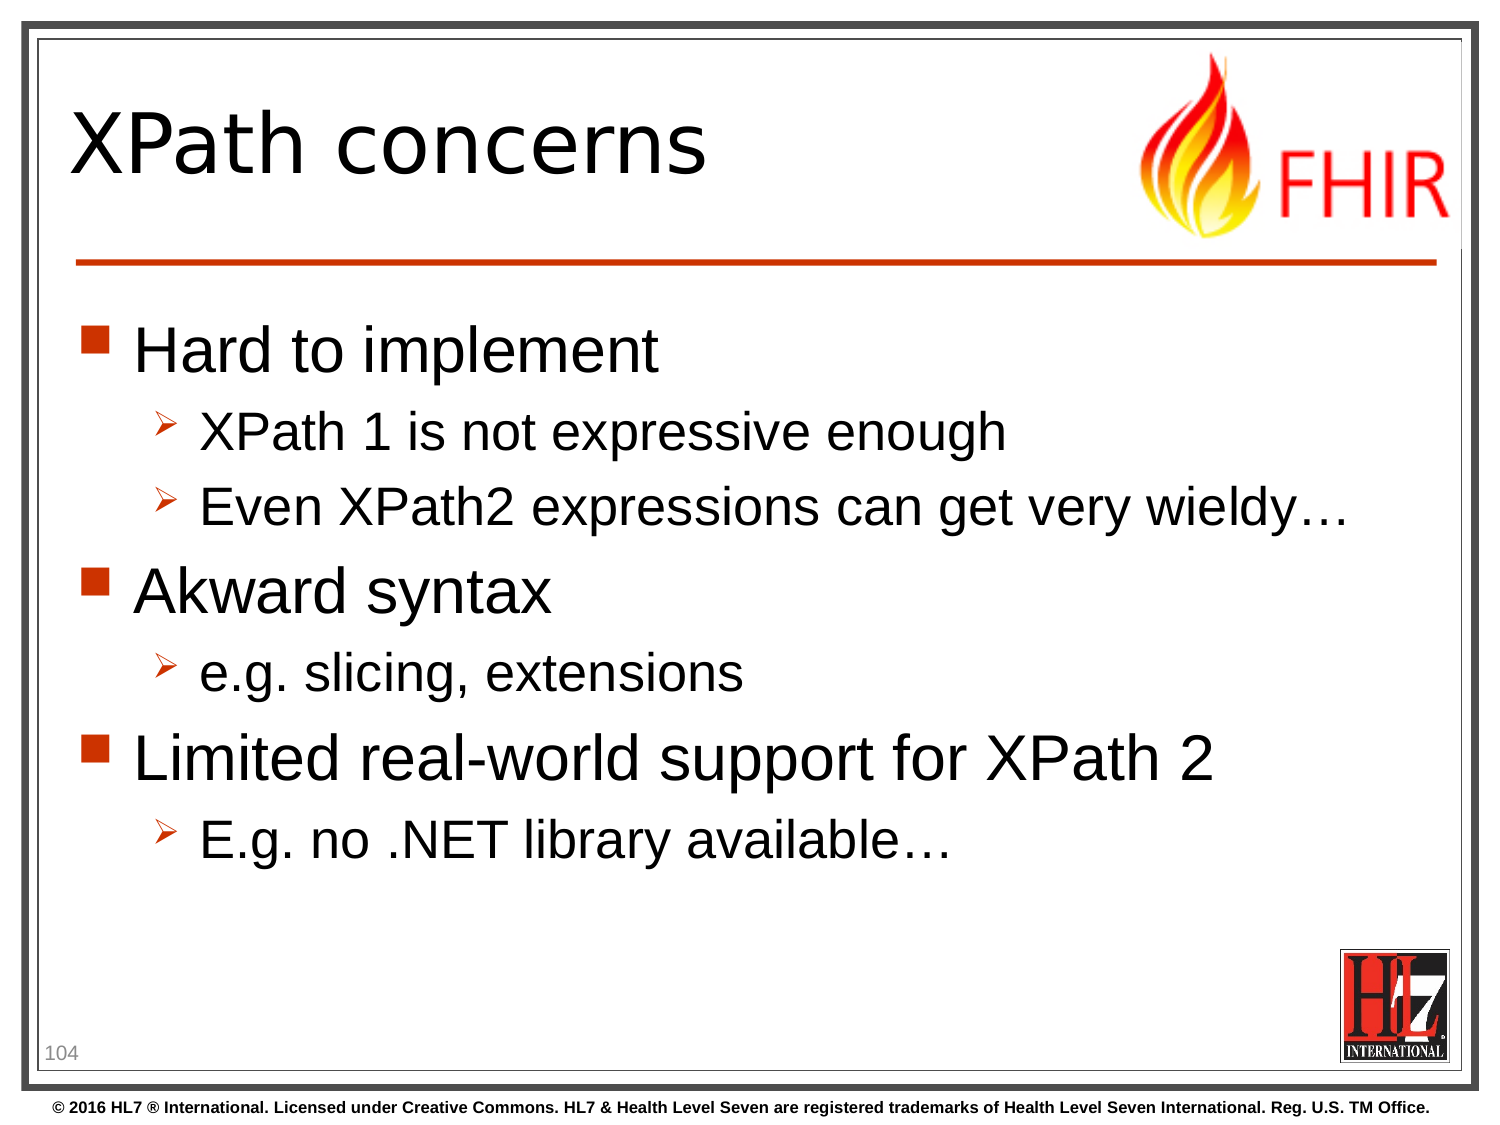

# XPath concerns
Hard to implement
XPath 1 is not expressive enough
Even XPath2 expressions can get very wieldy…
Akward syntax
e.g. slicing, extensions
Limited real-world support for XPath 2
E.g. no .NET library available…
104